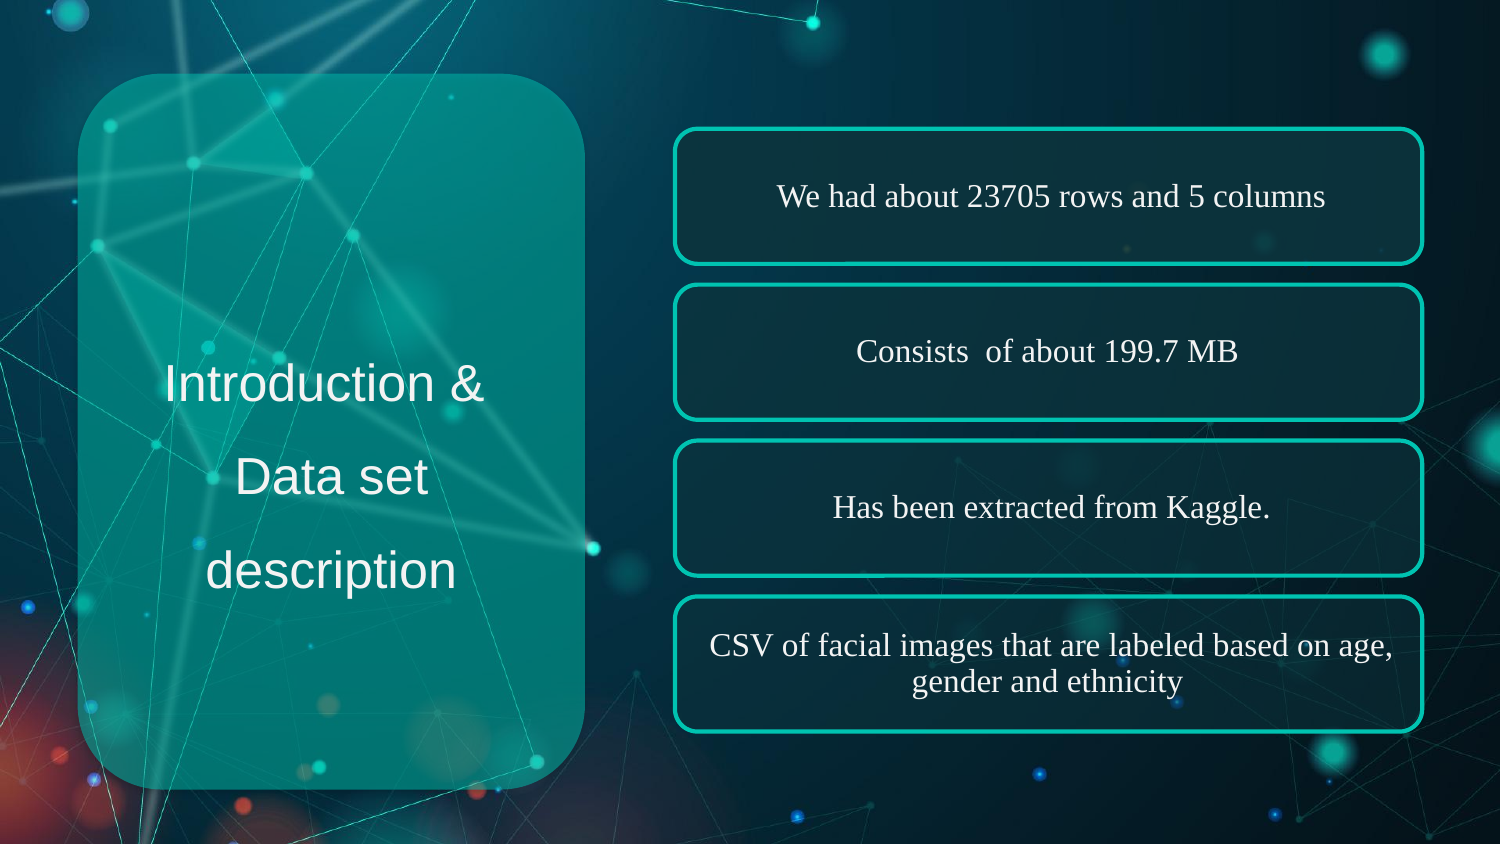

We had about 23705 rows and 5 columns
Consists  of about 199.7 MB
Has been extracted from Kaggle.
CSV of facial images that are labeled based on age, gender and ethnicity
# Introduction & Data set description